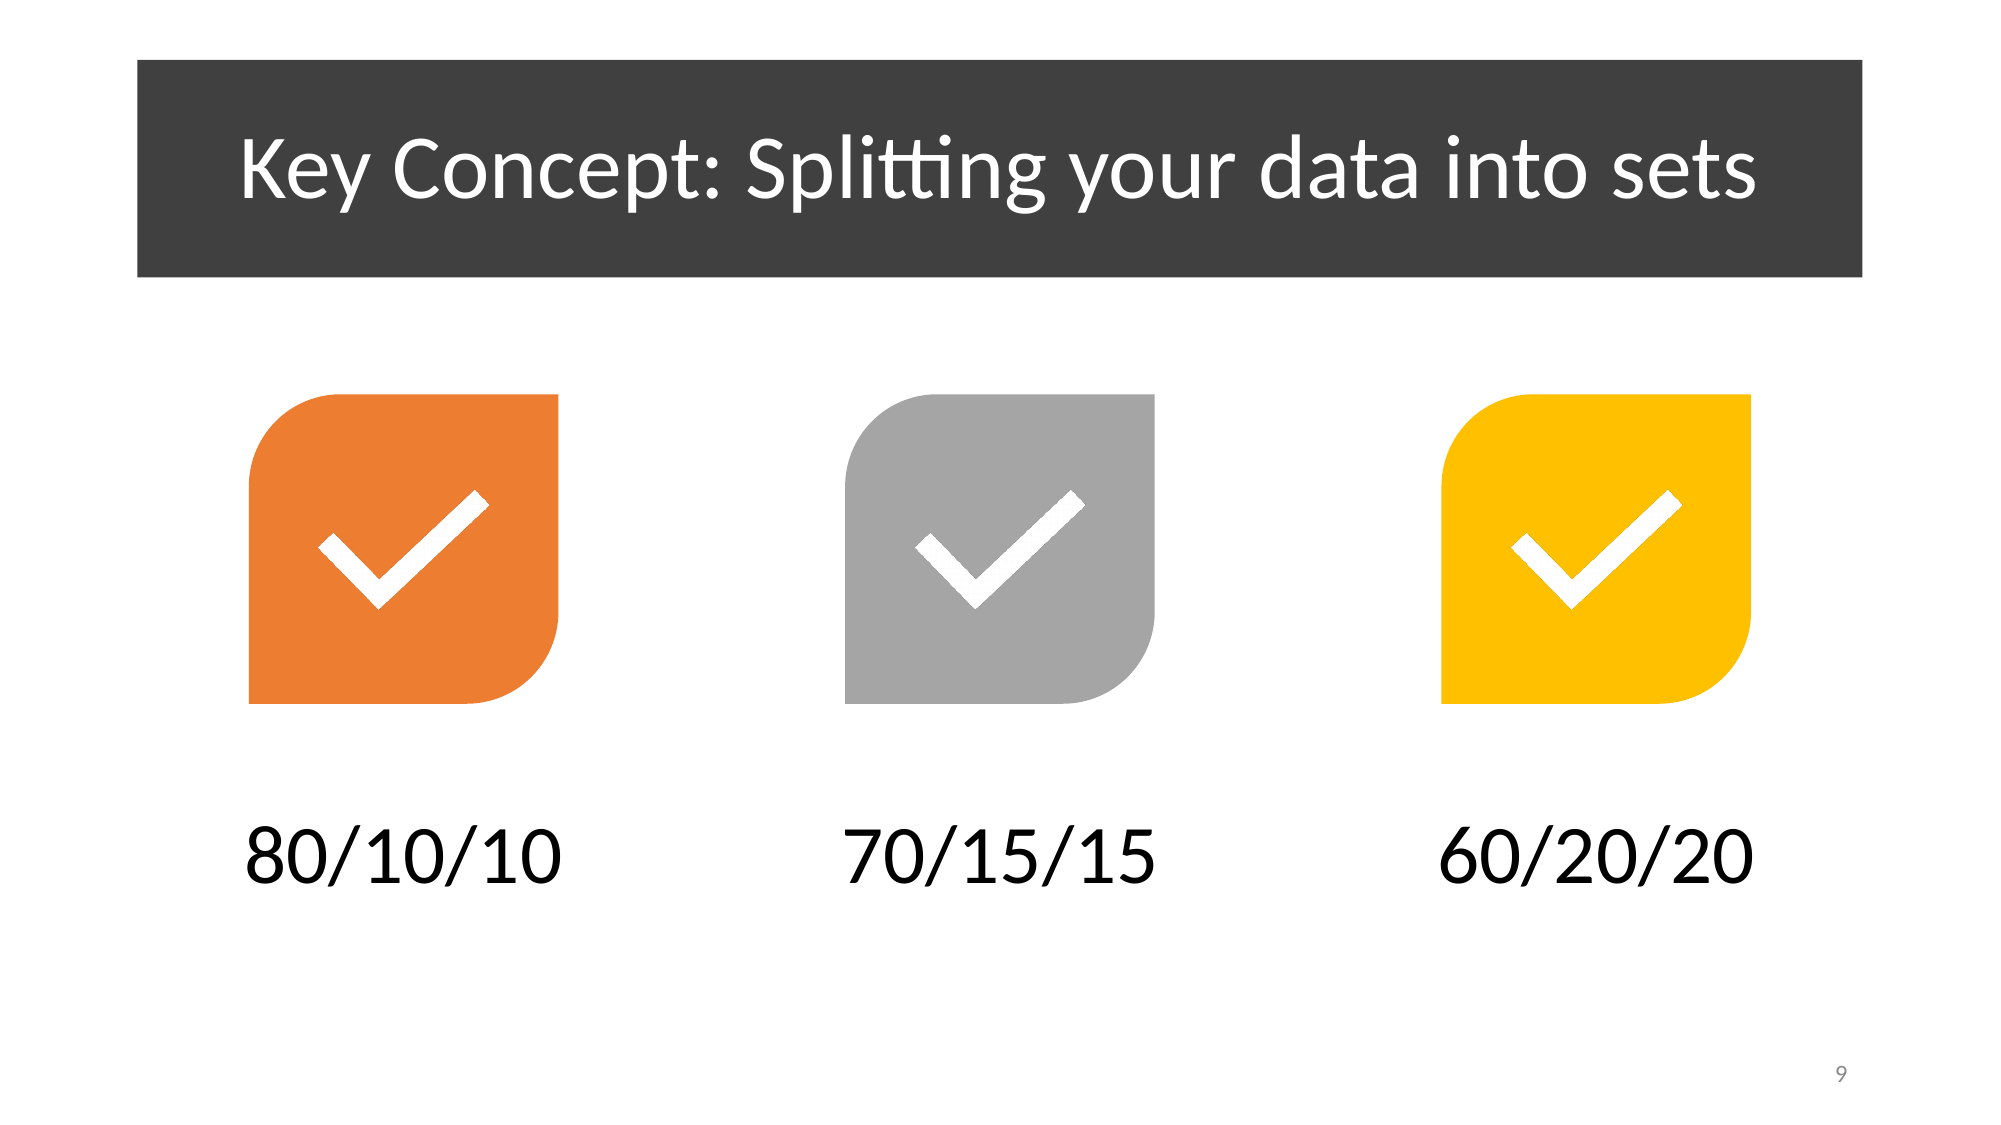

# Key Concept: Splitting your data into sets
80/10/10
70/15/15
60/20/20
9